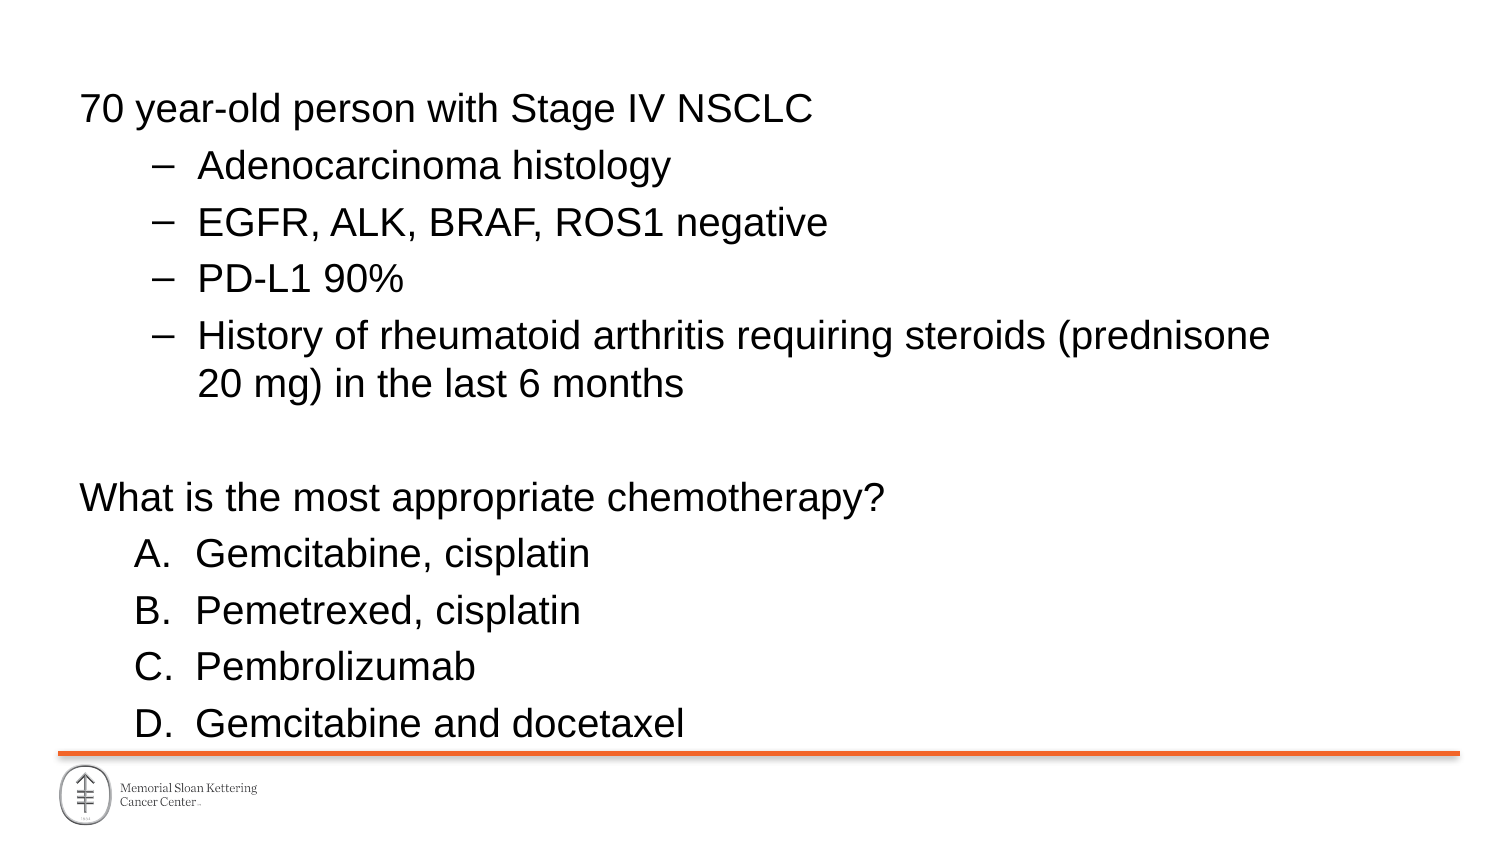

70 year-old person with Stage IV NSCLC
Adenocarcinoma histology
EGFR, ALK, BRAF, ROS1 negative
PD-L1 90%
History of rheumatoid arthritis requiring steroids (prednisone 20 mg) in the last 6 months

What is the most appropriate chemotherapy?
Gemcitabine, cisplatin
Pemetrexed, cisplatin
Pembrolizumab
Gemcitabine and docetaxel